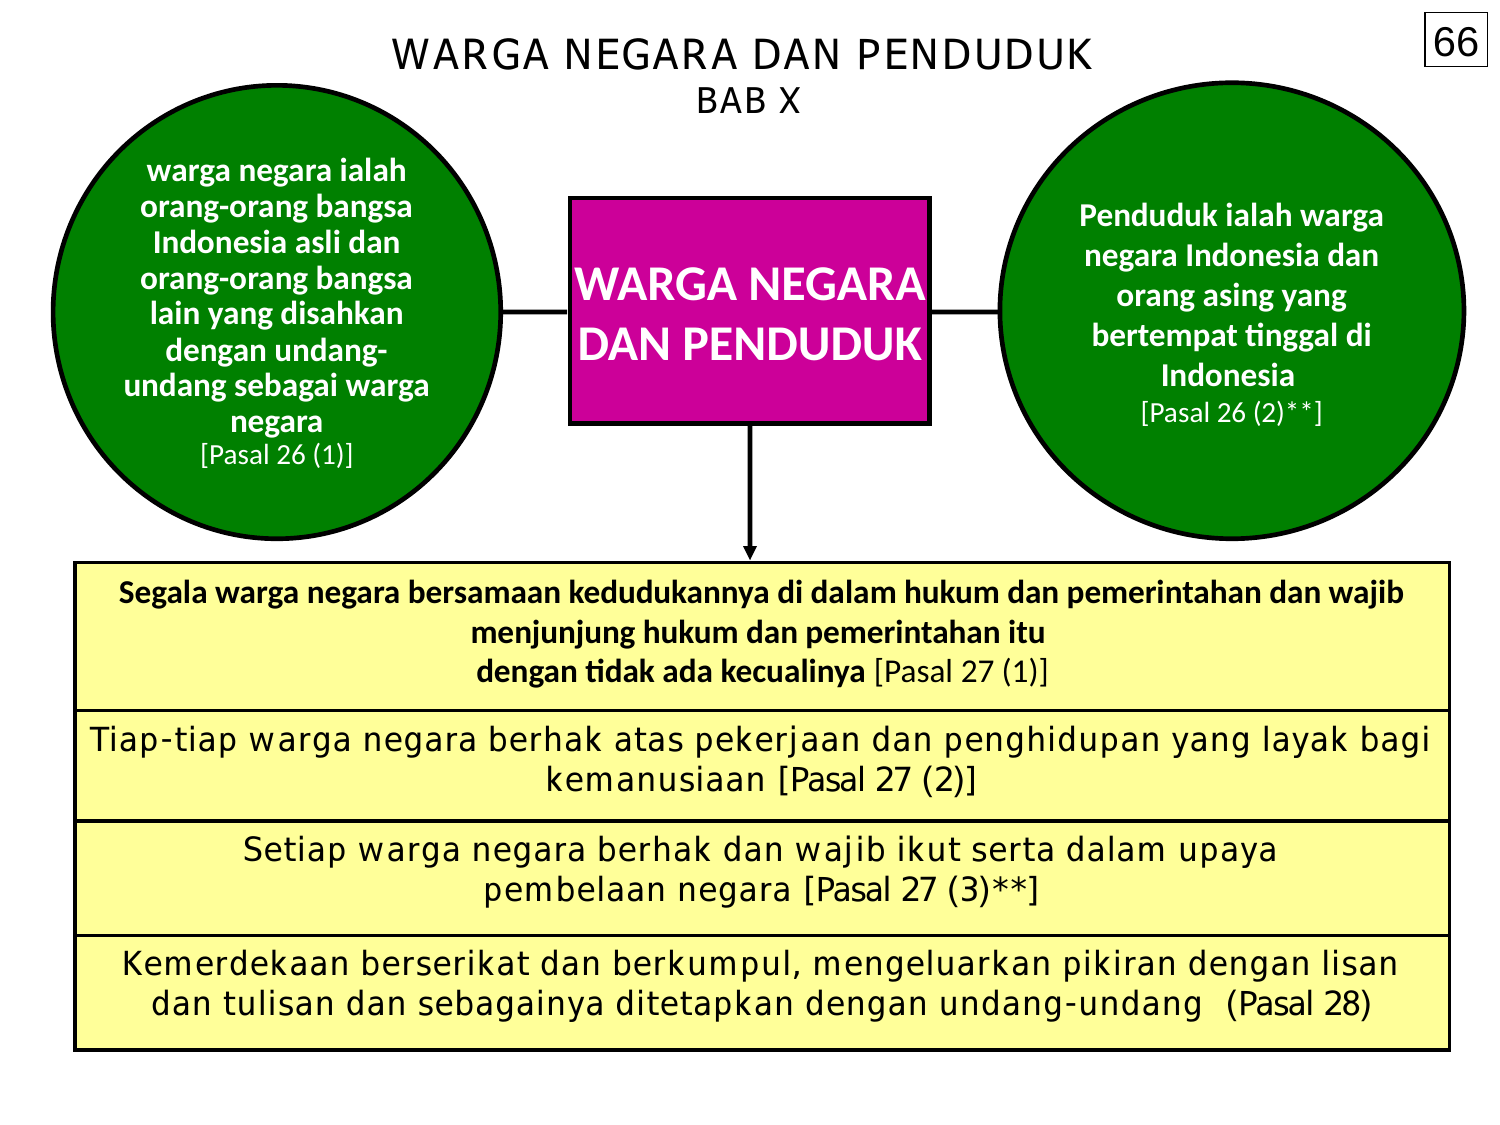

66
WARGA NEGARA DAN PENDUDUK
BAB X
Penduduk ialah warga negara Indonesia dan orang asing yang bertempat tinggal di Indonesia
[Pasal 26 (2)**]
warga negara ialah orang-orang bangsa Indonesia asli dan orang-orang bangsa lain yang disahkan dengan undang-undang sebagai warga negara
[Pasal 26 (1)]
WARGA NEGARA DAN PENDUDUK

Segala warga negara bersamaan kedudukannya di dalam hukum dan pemerintahan dan wajib menjunjung hukum dan pemerintahan itu
dengan tidak ada kecualinya [Pasal 27 (1)]
Tiap-tiap warga negara berhak atas pekerjaan dan penghidupan yang layak bagi kemanusiaan [Pasal 27 (2)]
Setiap warga negara berhak dan wajib ikut serta dalam upaya
pembelaan negara [Pasal 27 (3)**]
Kemerdekaan berserikat dan berkumpul, mengeluarkan pikiran dengan lisan dan tulisan dan sebagainya ditetapkan dengan undang-undang  (Pasal 28)